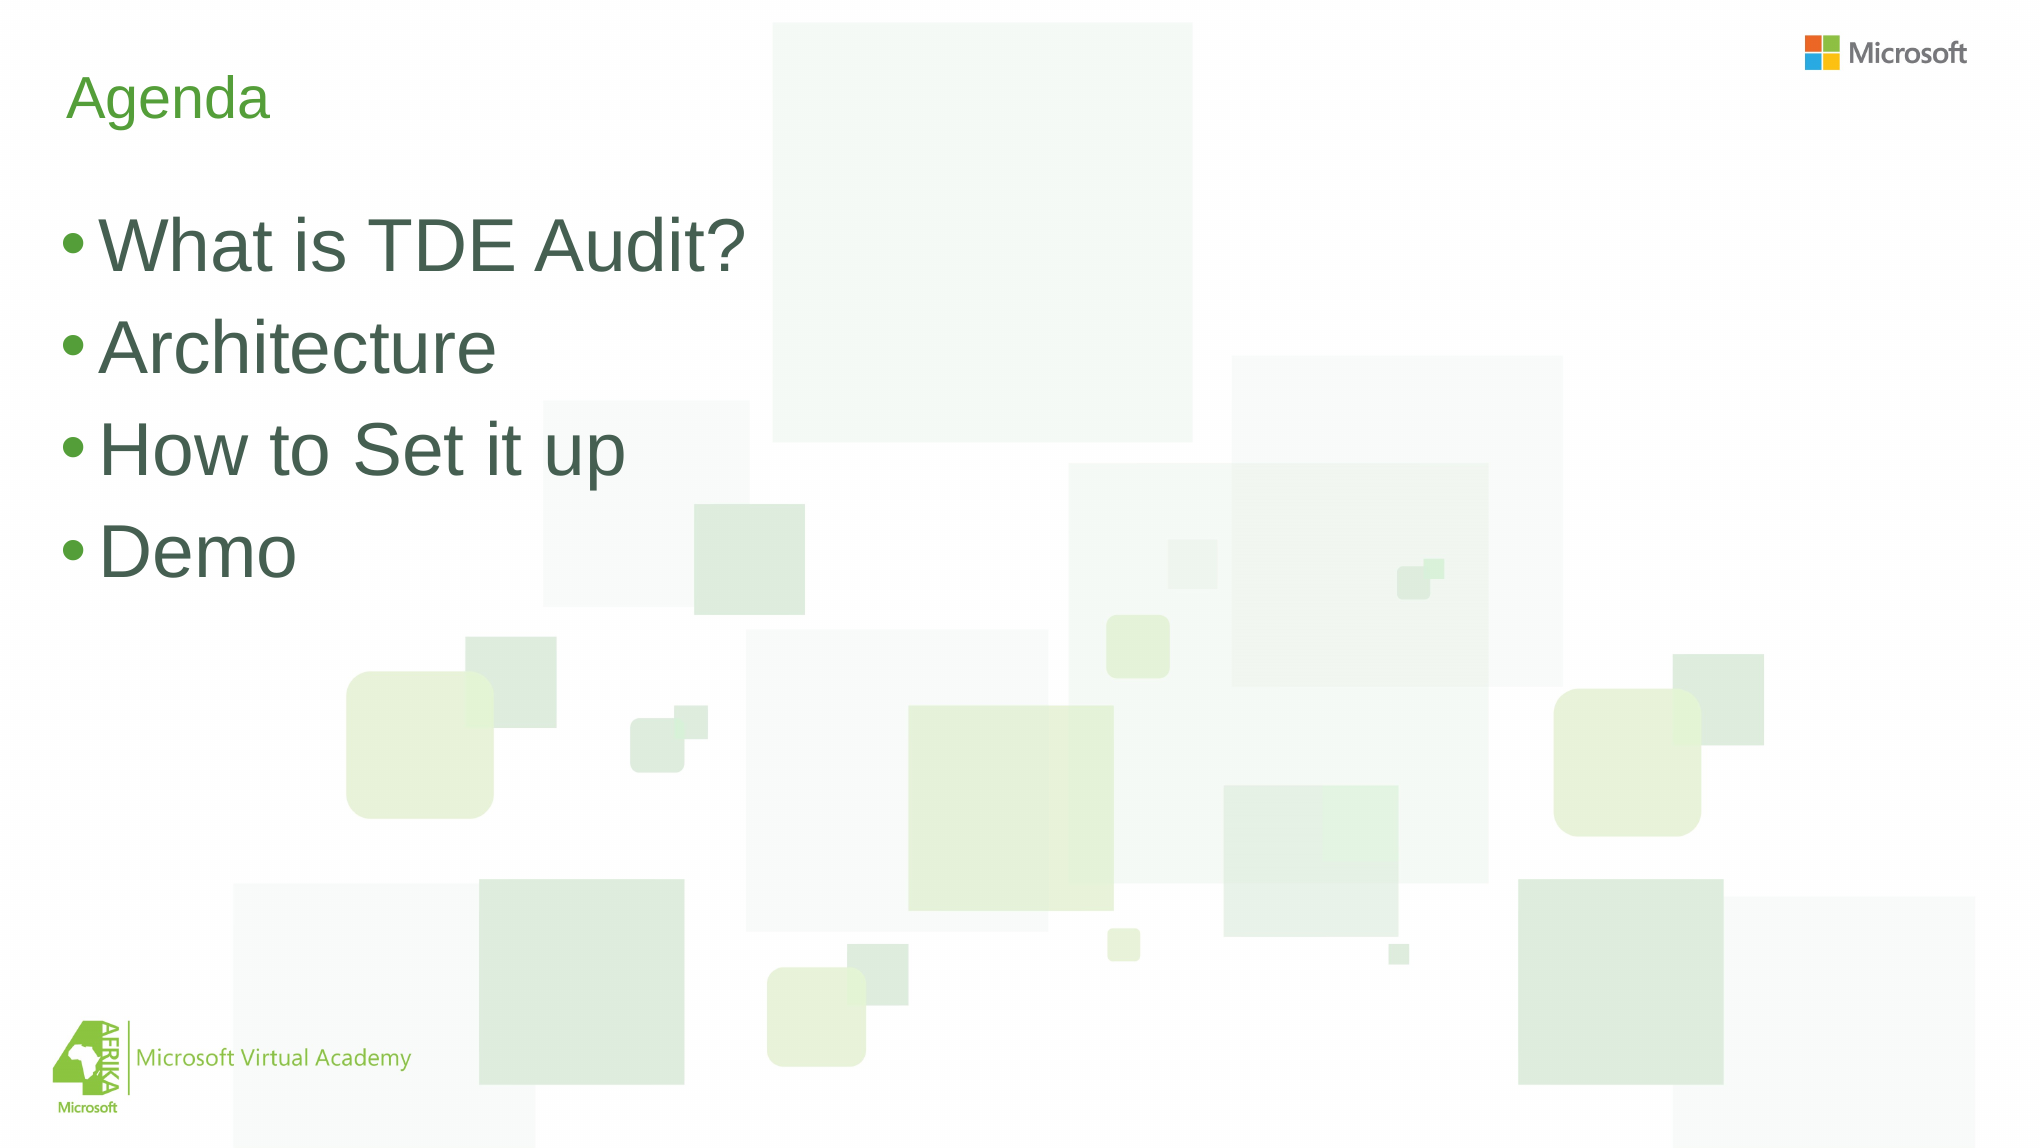

# Agenda
What is TDE Audit?
Architecture
How to Set it up
Demo